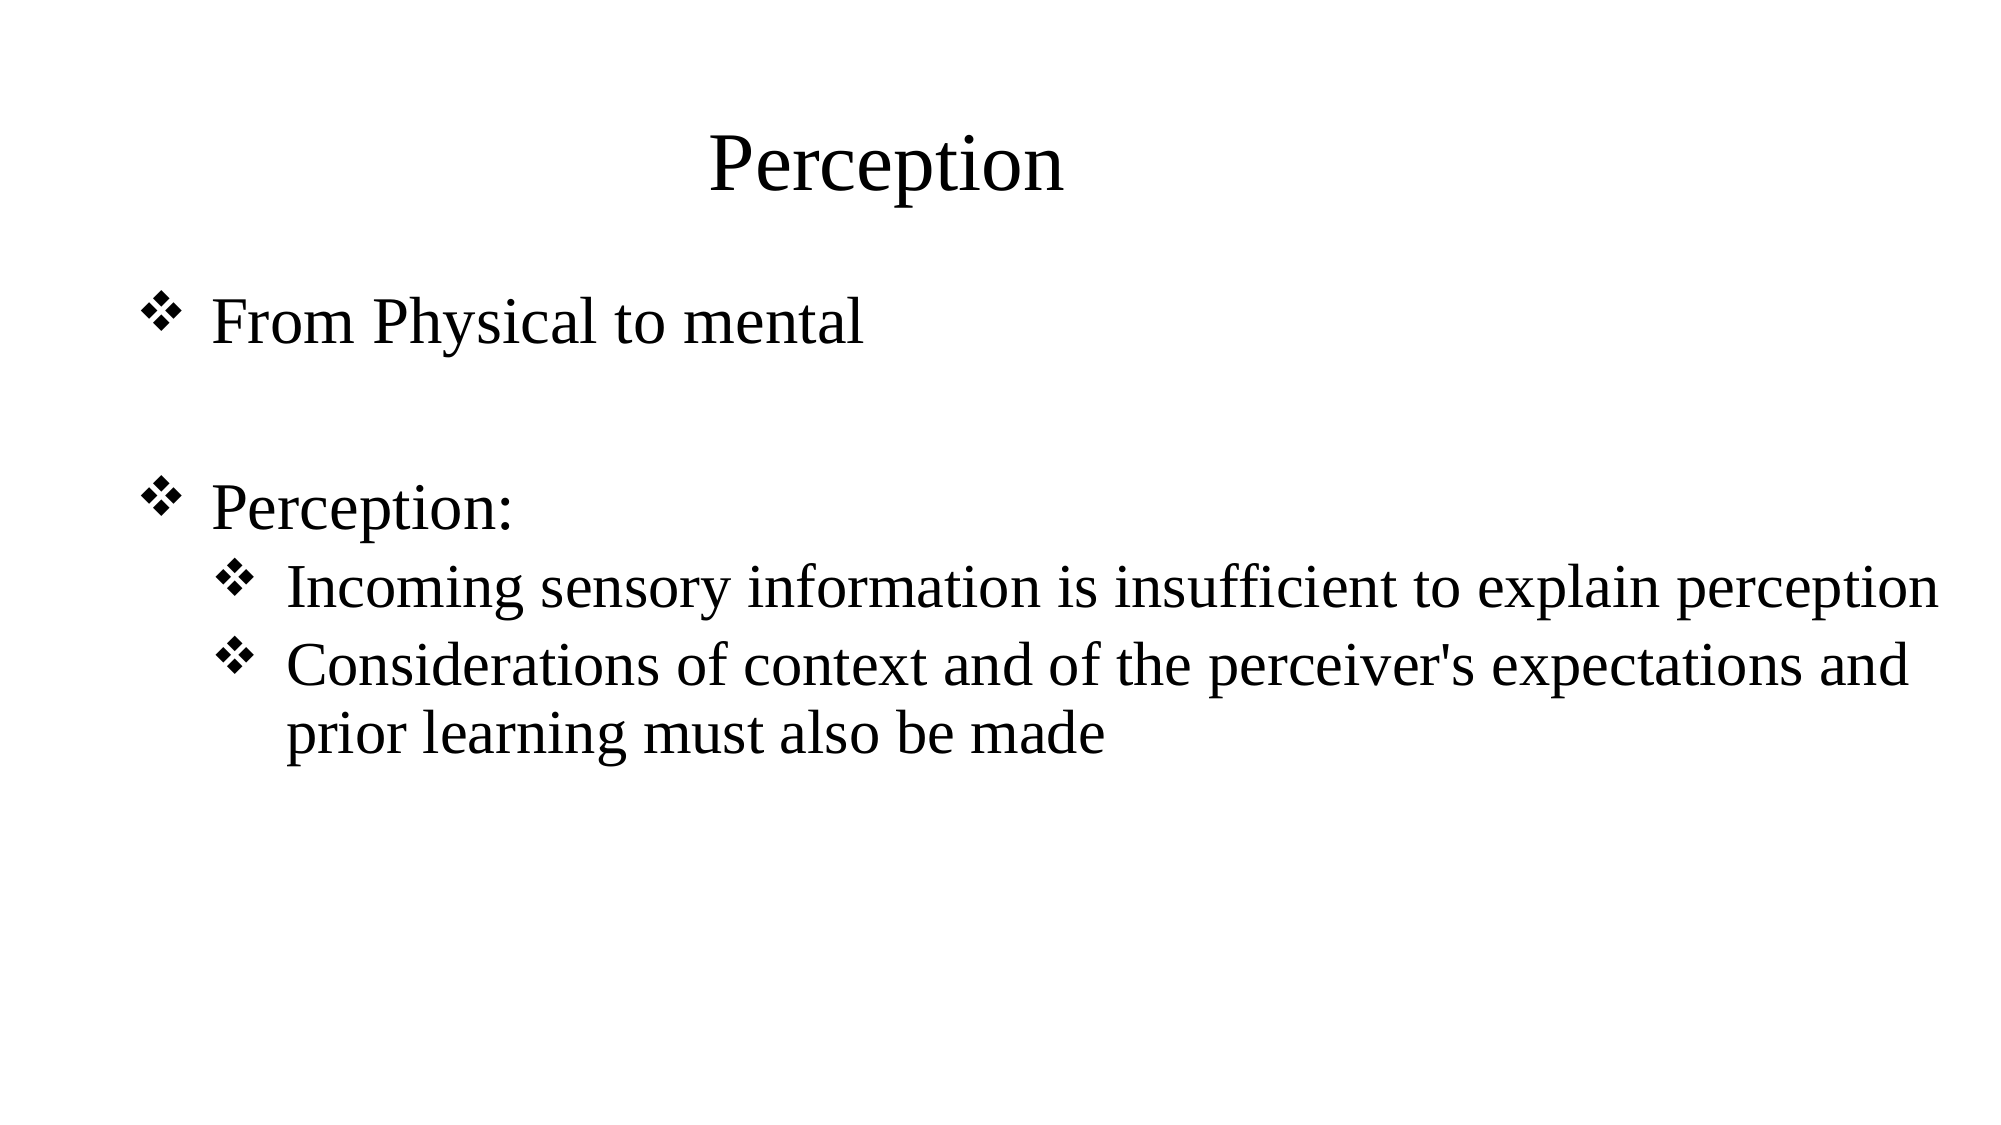

Perception

From Physical to mental

Perception:
Incoming sensory information is insufficient to explain perception
Considerations of context and of the perceiver's expectations and prior learning must also be made